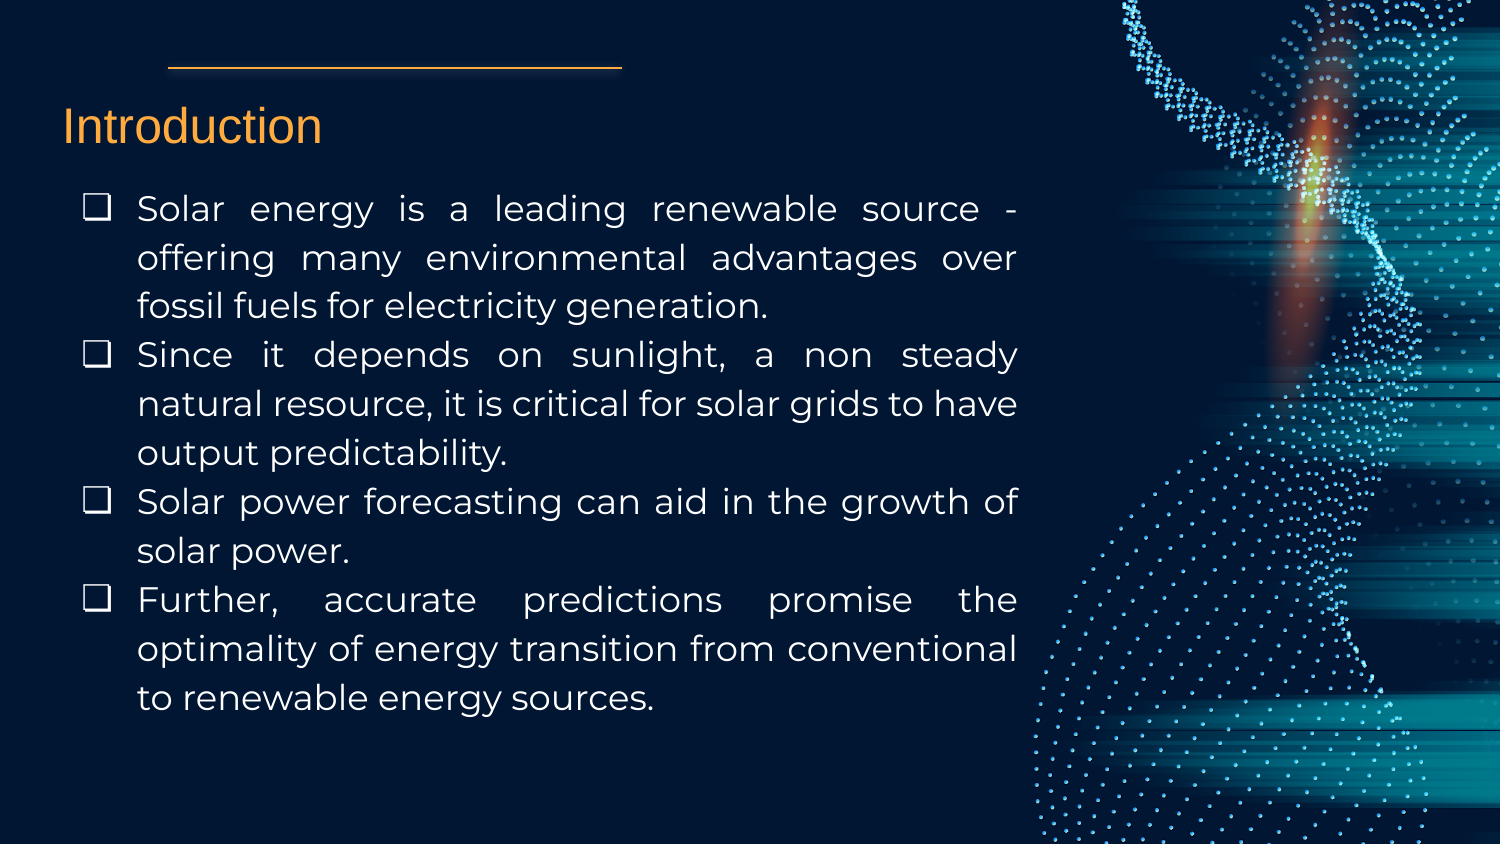

# Introduction
Solar energy is a leading renewable source - offering many environmental advantages over fossil fuels for electricity generation.
Since it depends on sunlight, a non steady natural resource, it is critical for solar grids to have output predictability.
Solar power forecasting can aid in the growth of solar power.
Further, accurate predictions promise the optimality of energy transition from conventional to renewable energy sources.